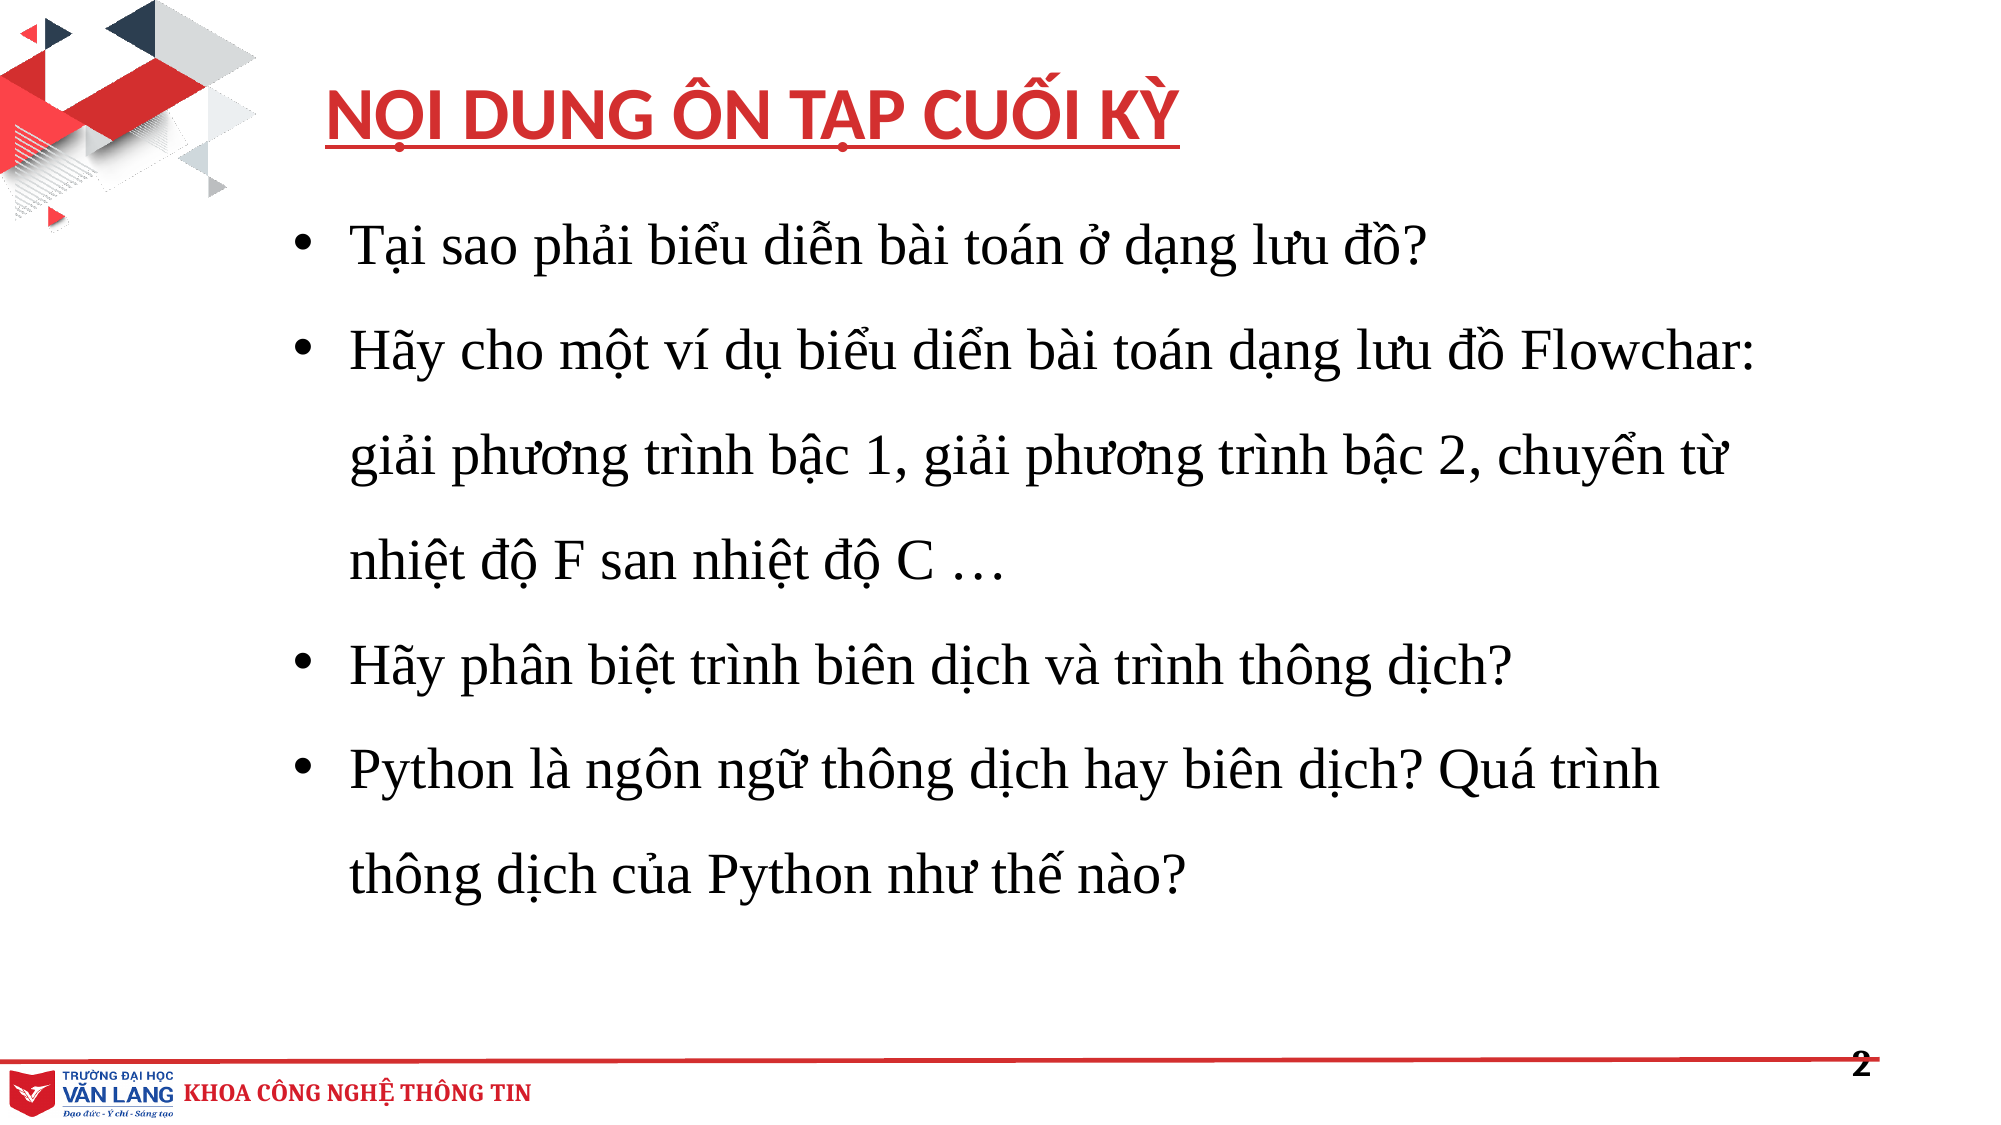

NỘI DUNG ÔN TẬP CUỐI KỲ

Tại sao phải biểu diễn bài toán ở dạng lưu đồ?
Hãy cho một ví dụ biểu diển bài toán dạng lưu đồ Flowchar: giải phương trình bậc 1, giải phương trình bậc 2, chuyển từ nhiệt độ F san nhiệt độ C …
Hãy phân biệt trình biên dịch và trình thông dịch?
Python là ngôn ngữ thông dịch hay biên dịch? Quá trình thông dịch của Python như thế nào?